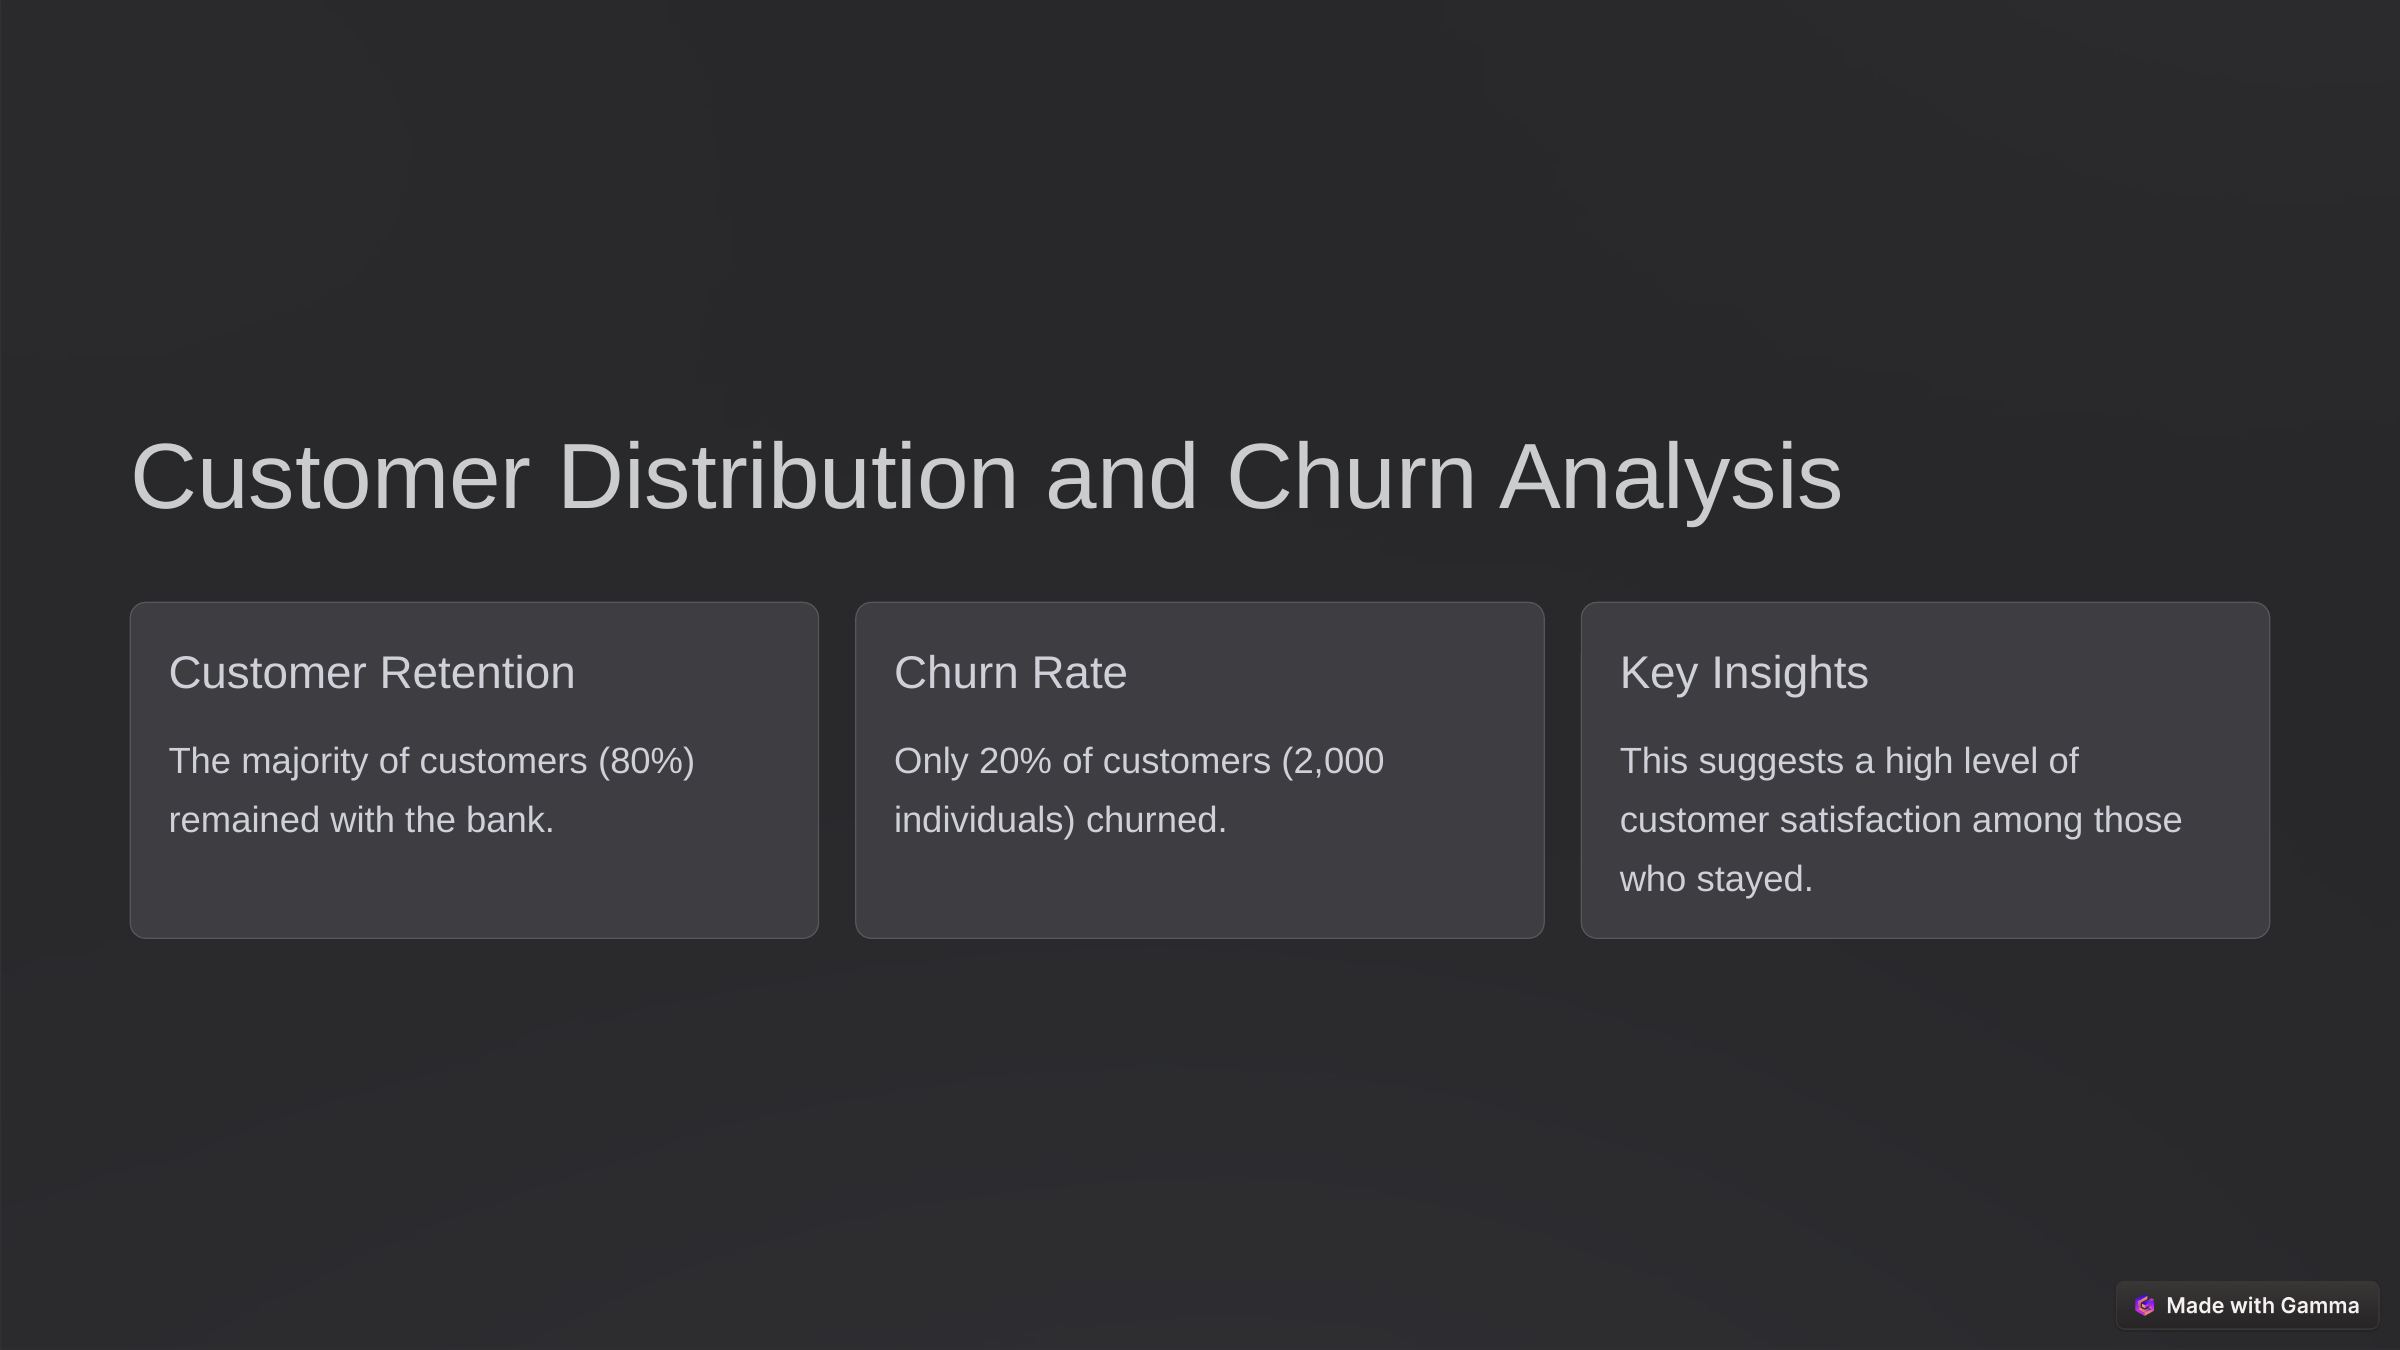

Customer Distribution and Churn Analysis

Customer Retention
Churn Rate
Key Insights
The majority of customers (80%) remained with the bank.
Only 20% of customers (2,000 individuals) churned.
This suggests a high level of customer satisfaction among those who stayed.